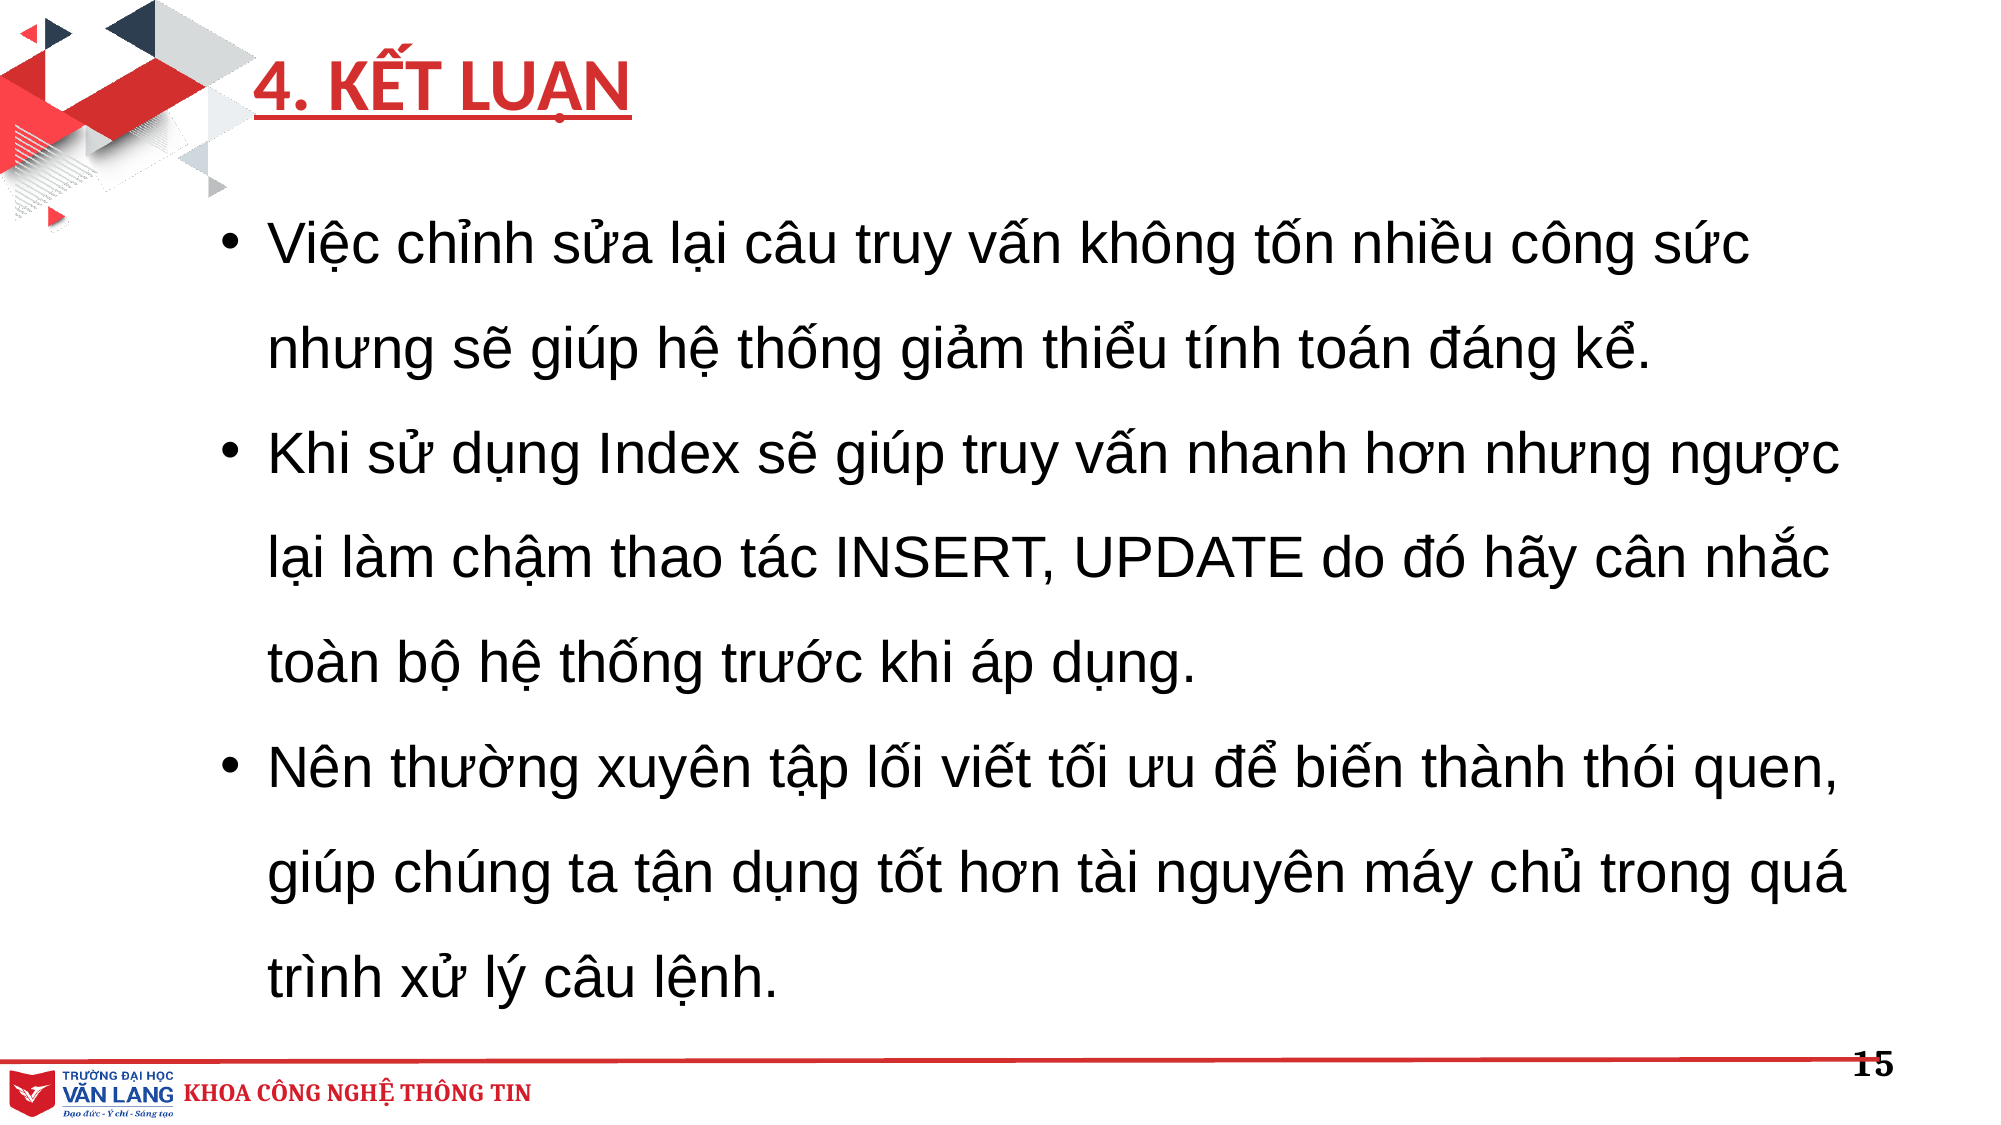

4. KẾT LUẬN

Việc chỉnh sửa lại câu truy vấn không tốn nhiều công sức nhưng sẽ giúp hệ thống giảm thiểu tính toán đáng kể.
Khi sử dụng Index sẽ giúp truy vấn nhanh hơn nhưng ngược lại làm chậm thao tác INSERT, UPDATE do đó hãy cân nhắc toàn bộ hệ thống trước khi áp dụng.
Nên thường xuyên tập lối viết tối ưu để biến thành thói quen, giúp chúng ta tận dụng tốt hơn tài nguyên máy chủ trong quá trình xử lý câu lệnh.